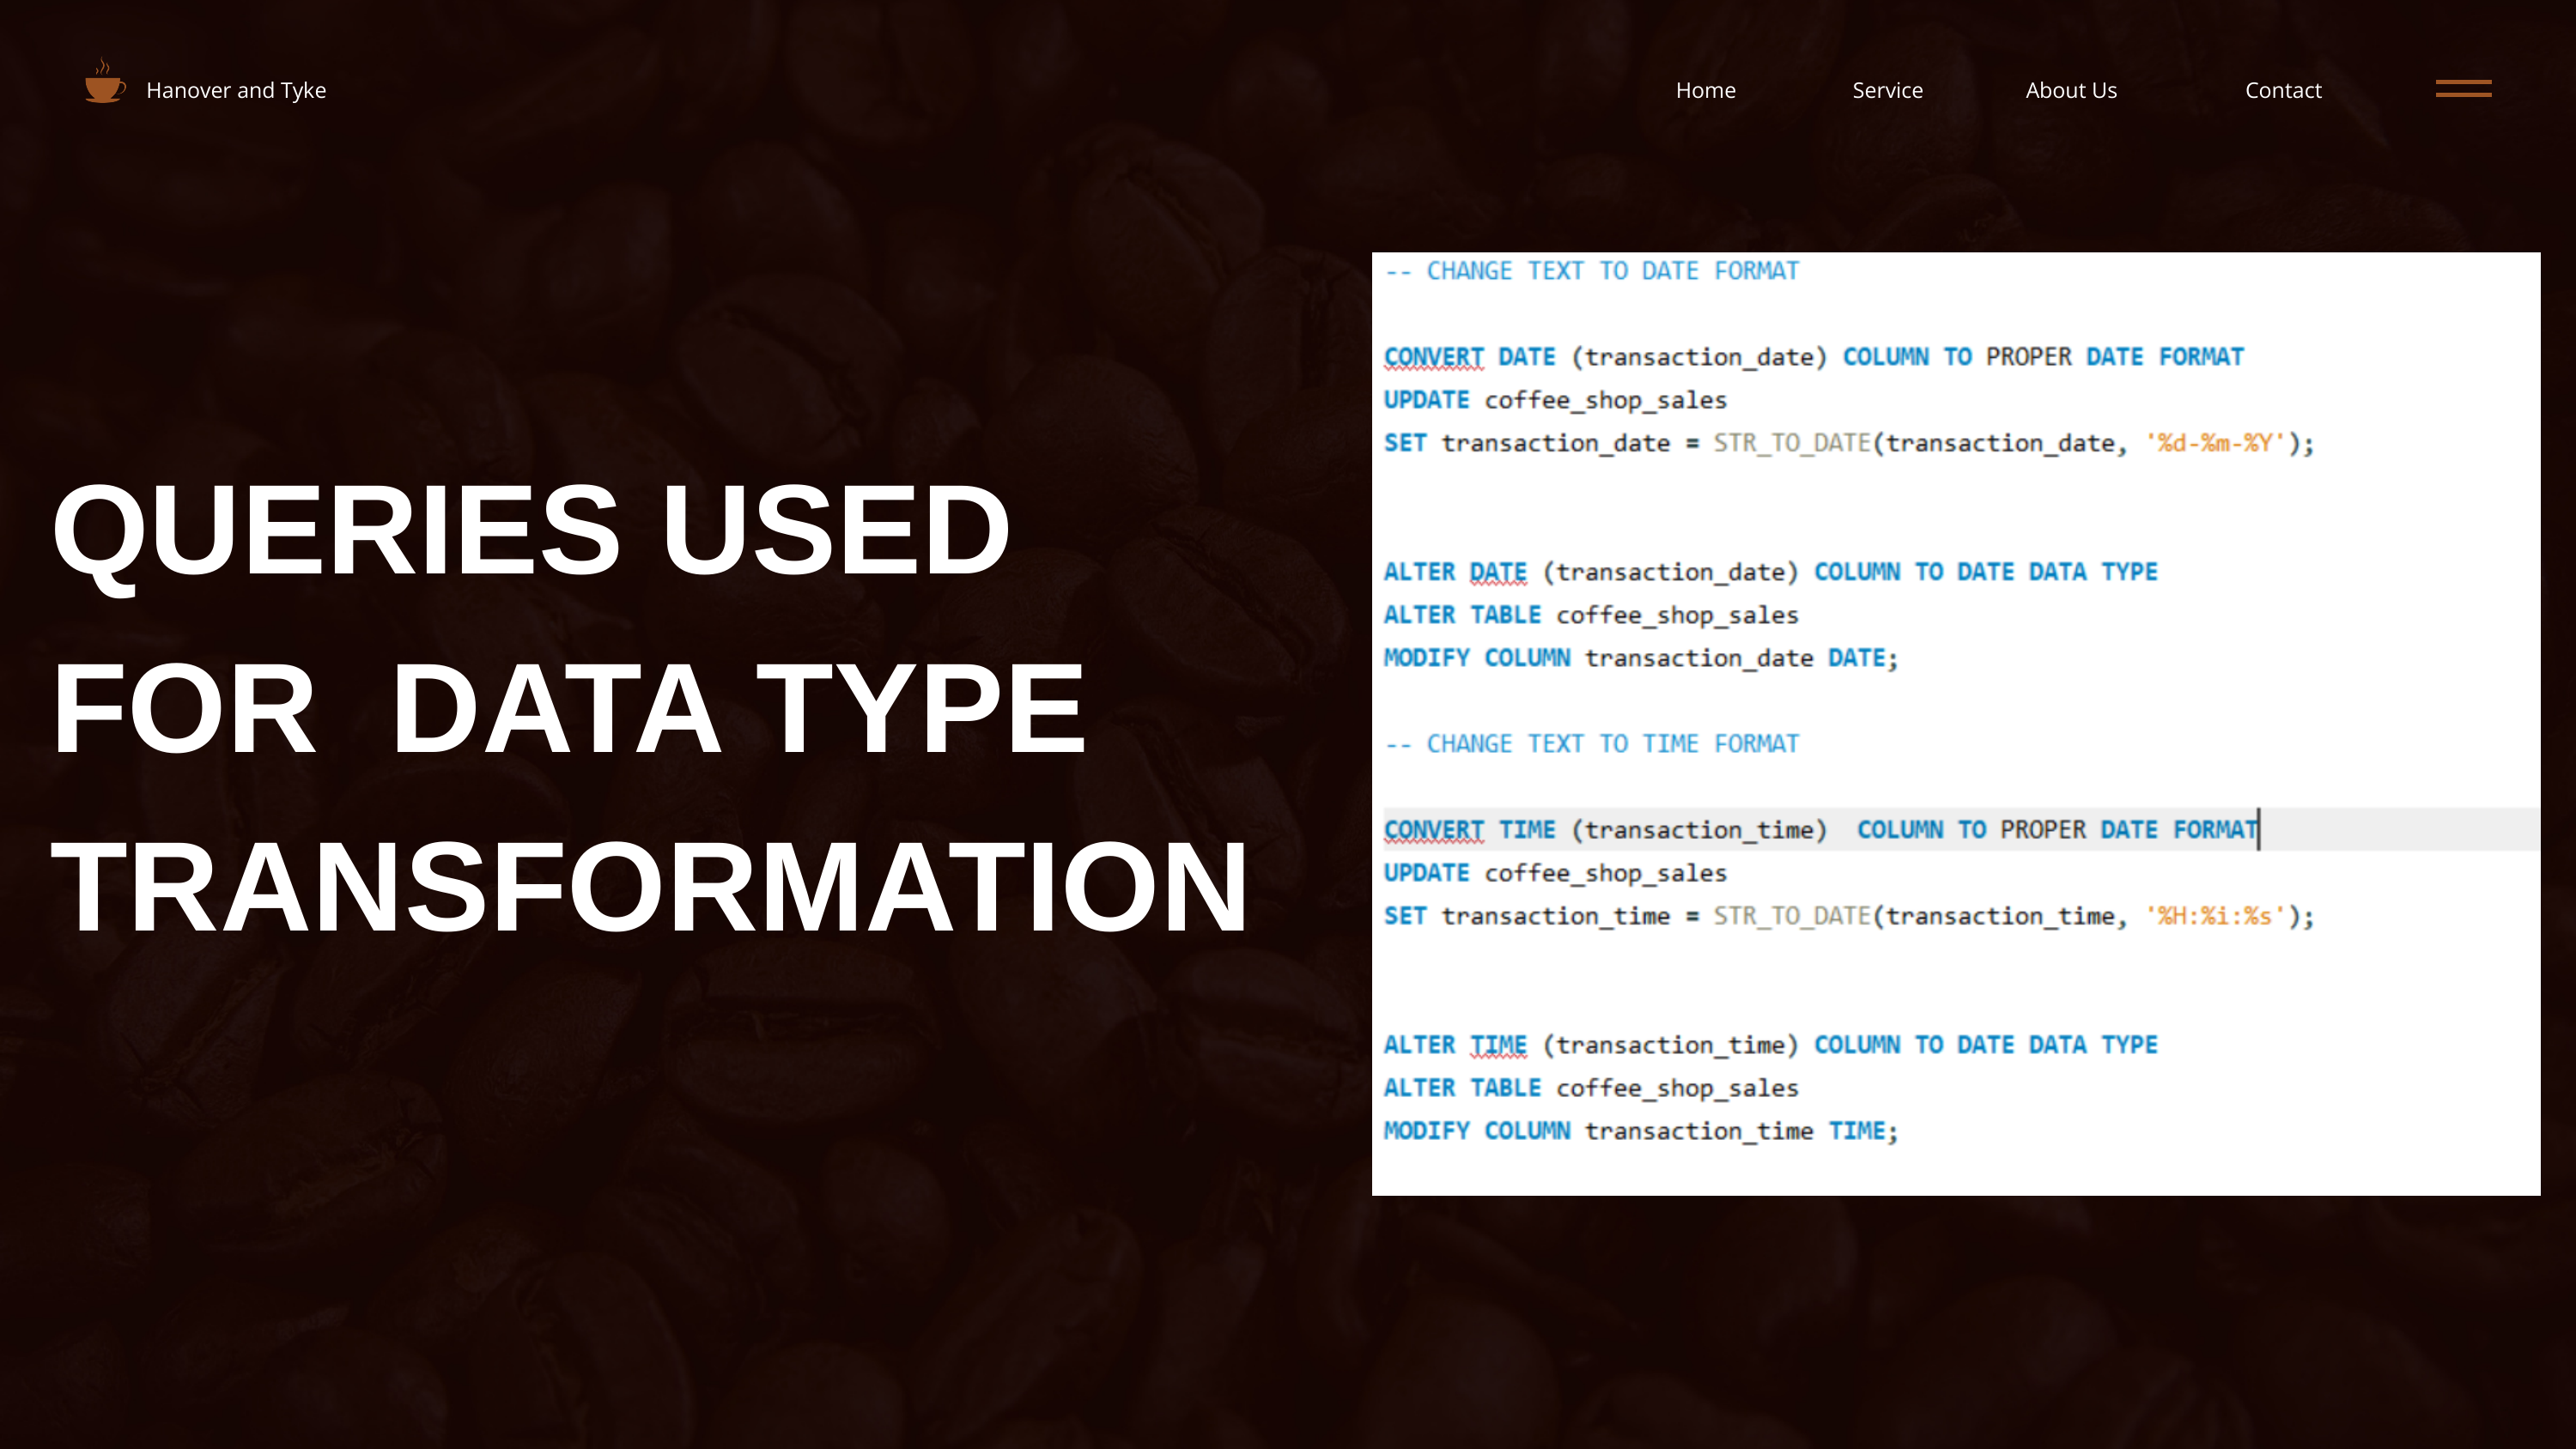

Hanover and Tyke
Home
Service
About Us
Contact

QUERIES USED FOR  DATA TYPE TRANSFORMATION